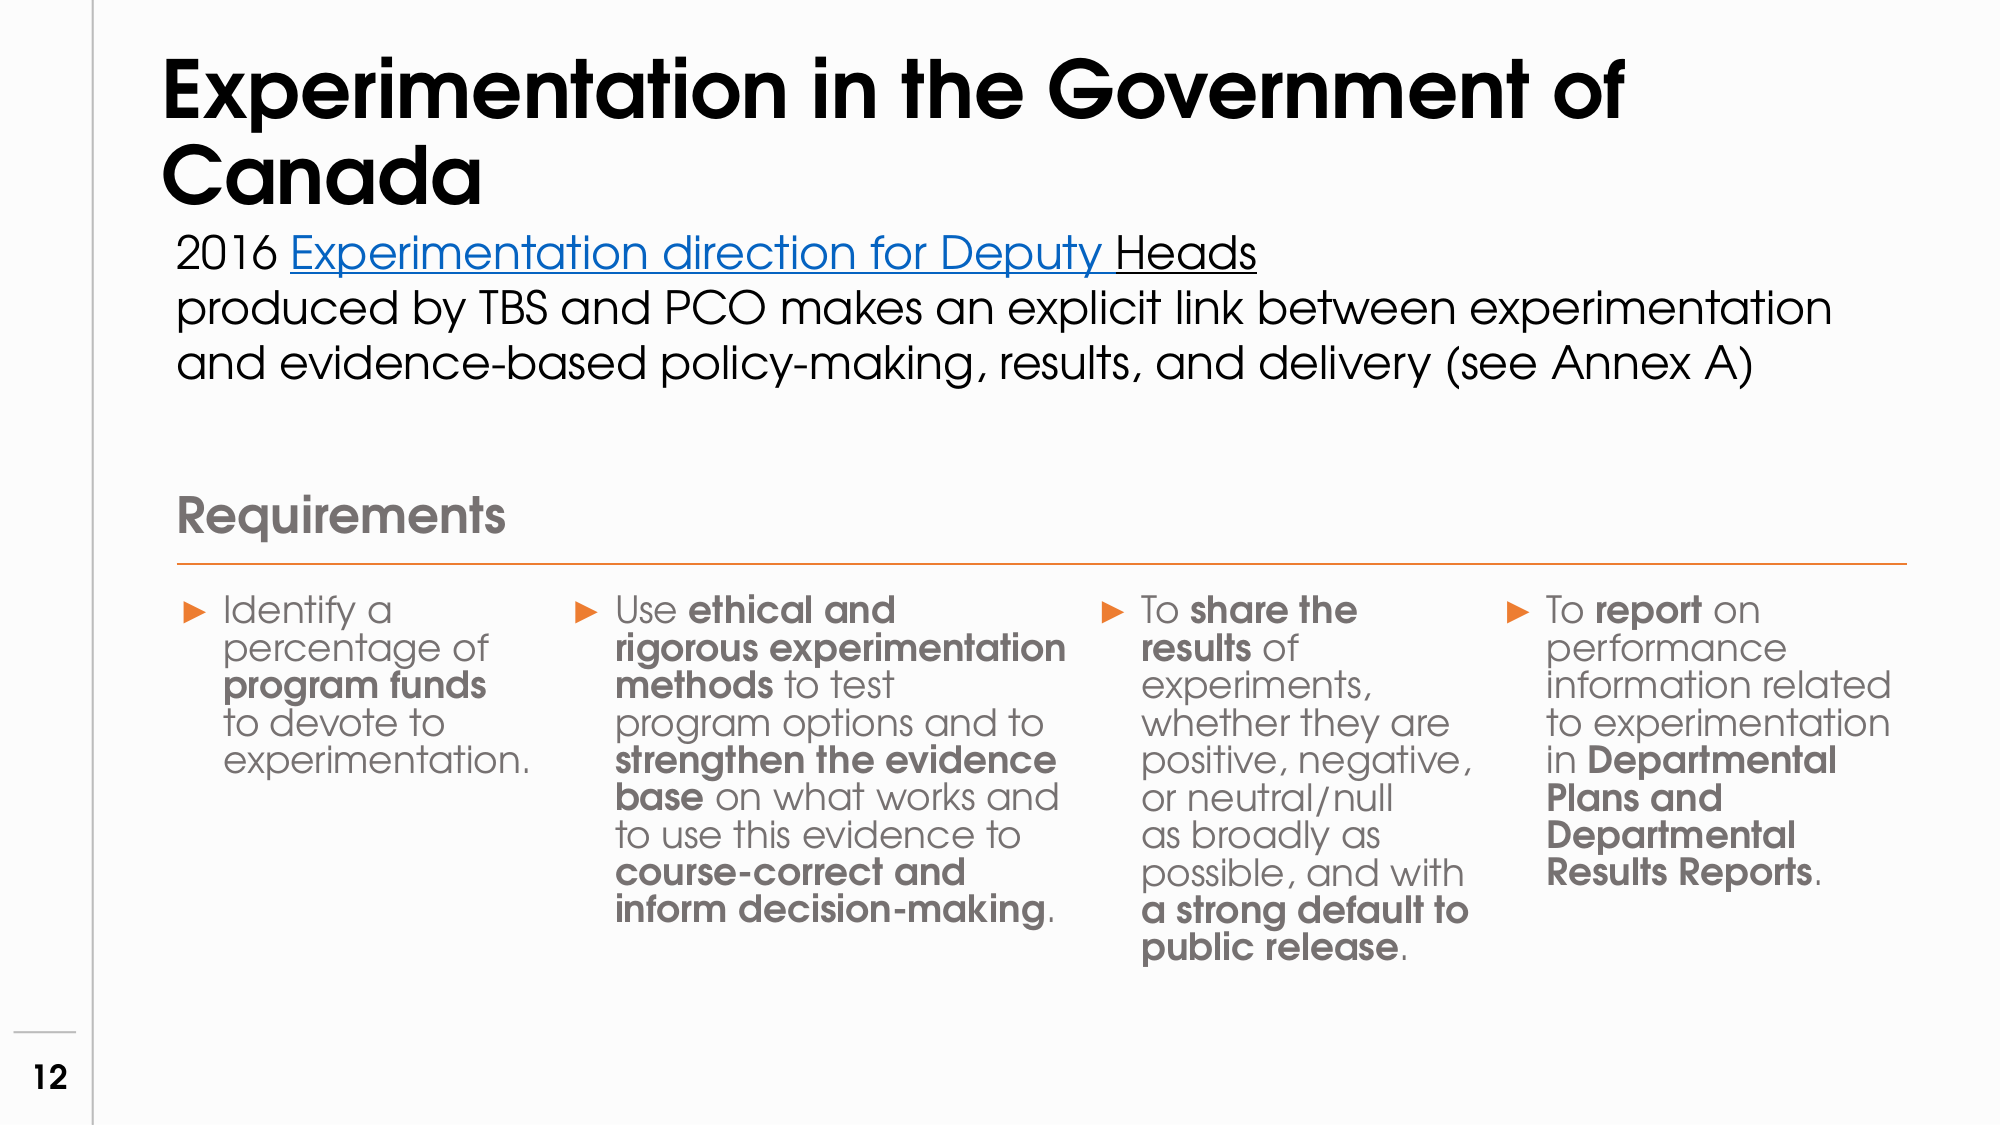

# Experimentation in the Government of Canada
2016 Experimentation direction for Deputy Heads
produced by TBS and PCO makes an explicit link between experimentation and evidence-based policy-making, results, and delivery (see Annex A)
| Requirements |  |  |  |
| --- | --- | --- | --- |
| Identify a percentage of program funds to devote to experimentation. | Use ethical and rigorous experimentation methods to test program options and to strengthen the evidence base on what works and to use this evidence to course-correct and inform decision-making. | To share the results of experiments, whether they are positive, negative, or neutral/null as broadly as possible, and with a strong default to public release. | To report on performance information related to experimentation in Departmental Plans and Departmental Results Reports. |